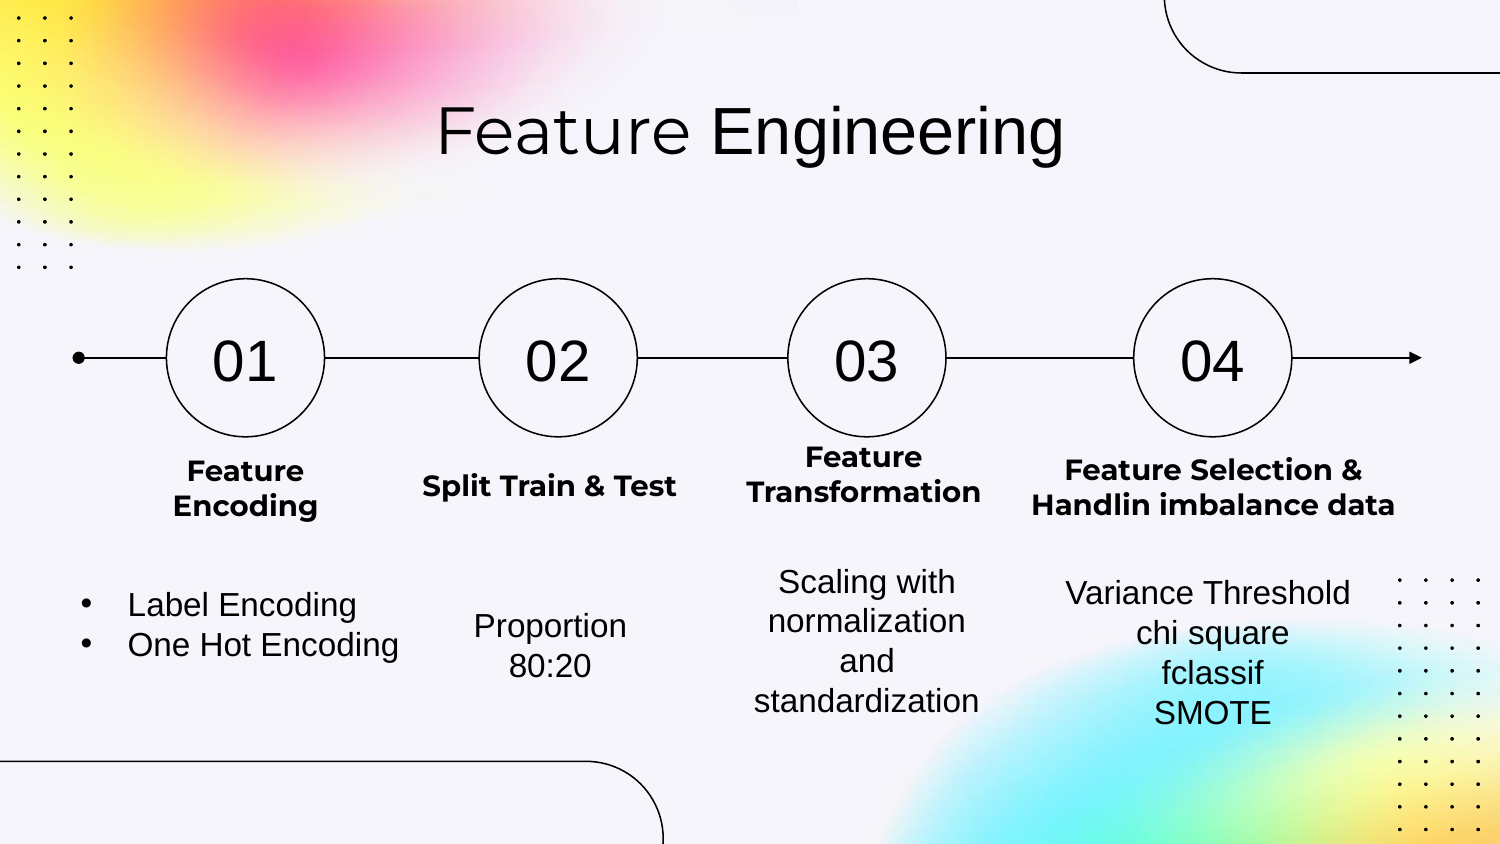

# Feature Engineering
01
02
03
04
Feature
Transformation
Split Train & Test
Feature Selection & Handlin imbalance data
Feature
Encoding
Label Encoding
One Hot Encoding

Variance Threshold
chi square
 fclassif
 SMOTE
Scaling with normalization and standardization
Proportion 80:20